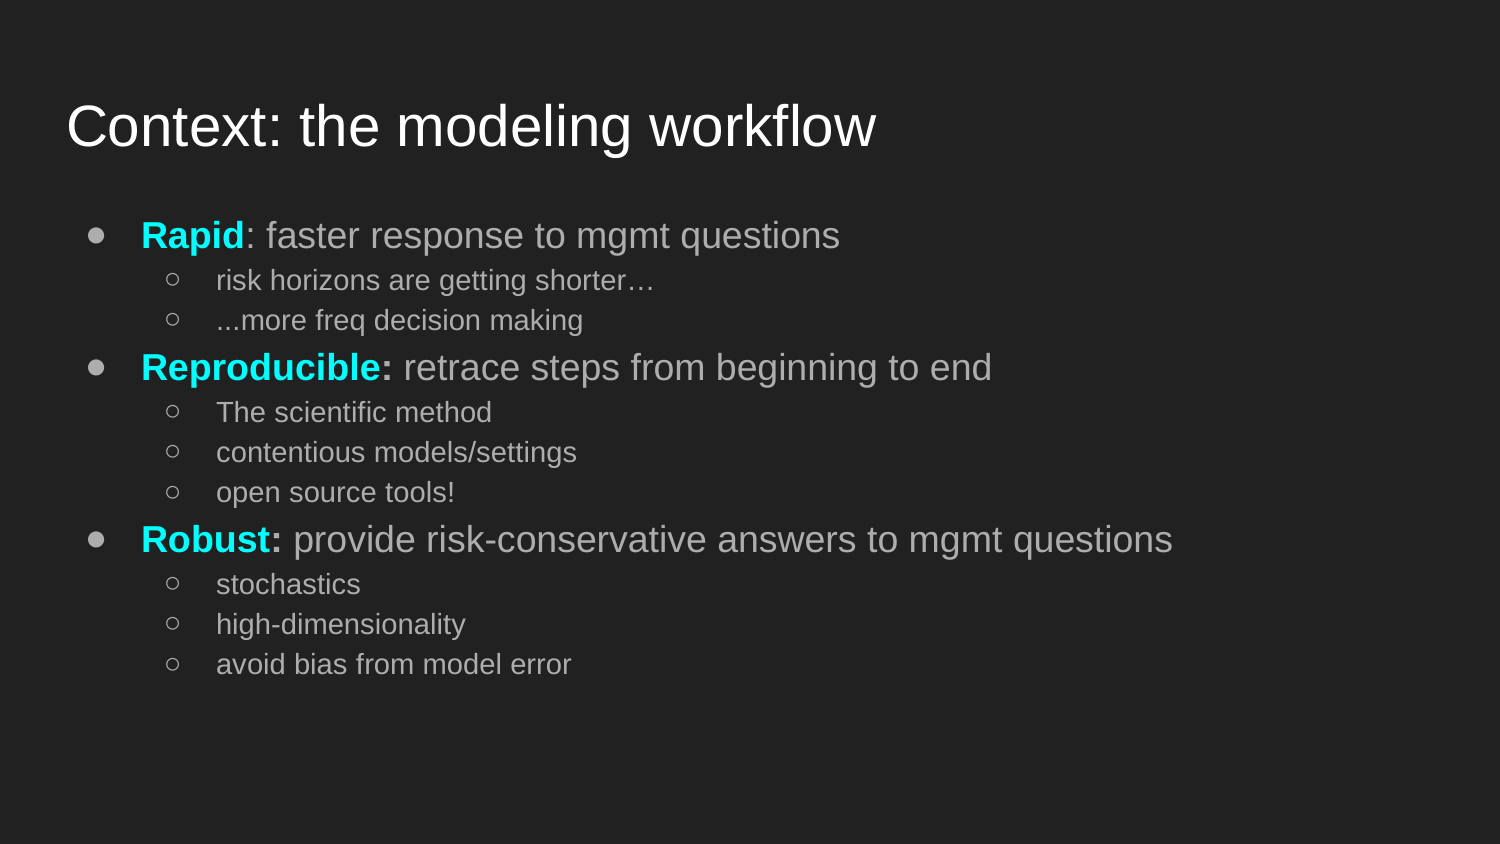

# Context: the modeling workflow
Rapid: faster response to mgmt questions
risk horizons are getting shorter…
...more freq decision making
Reproducible: retrace steps from beginning to end
The scientific method
contentious models/settings
open source tools!
Robust: provide risk-conservative answers to mgmt questions
stochastics
high-dimensionality
avoid bias from model error